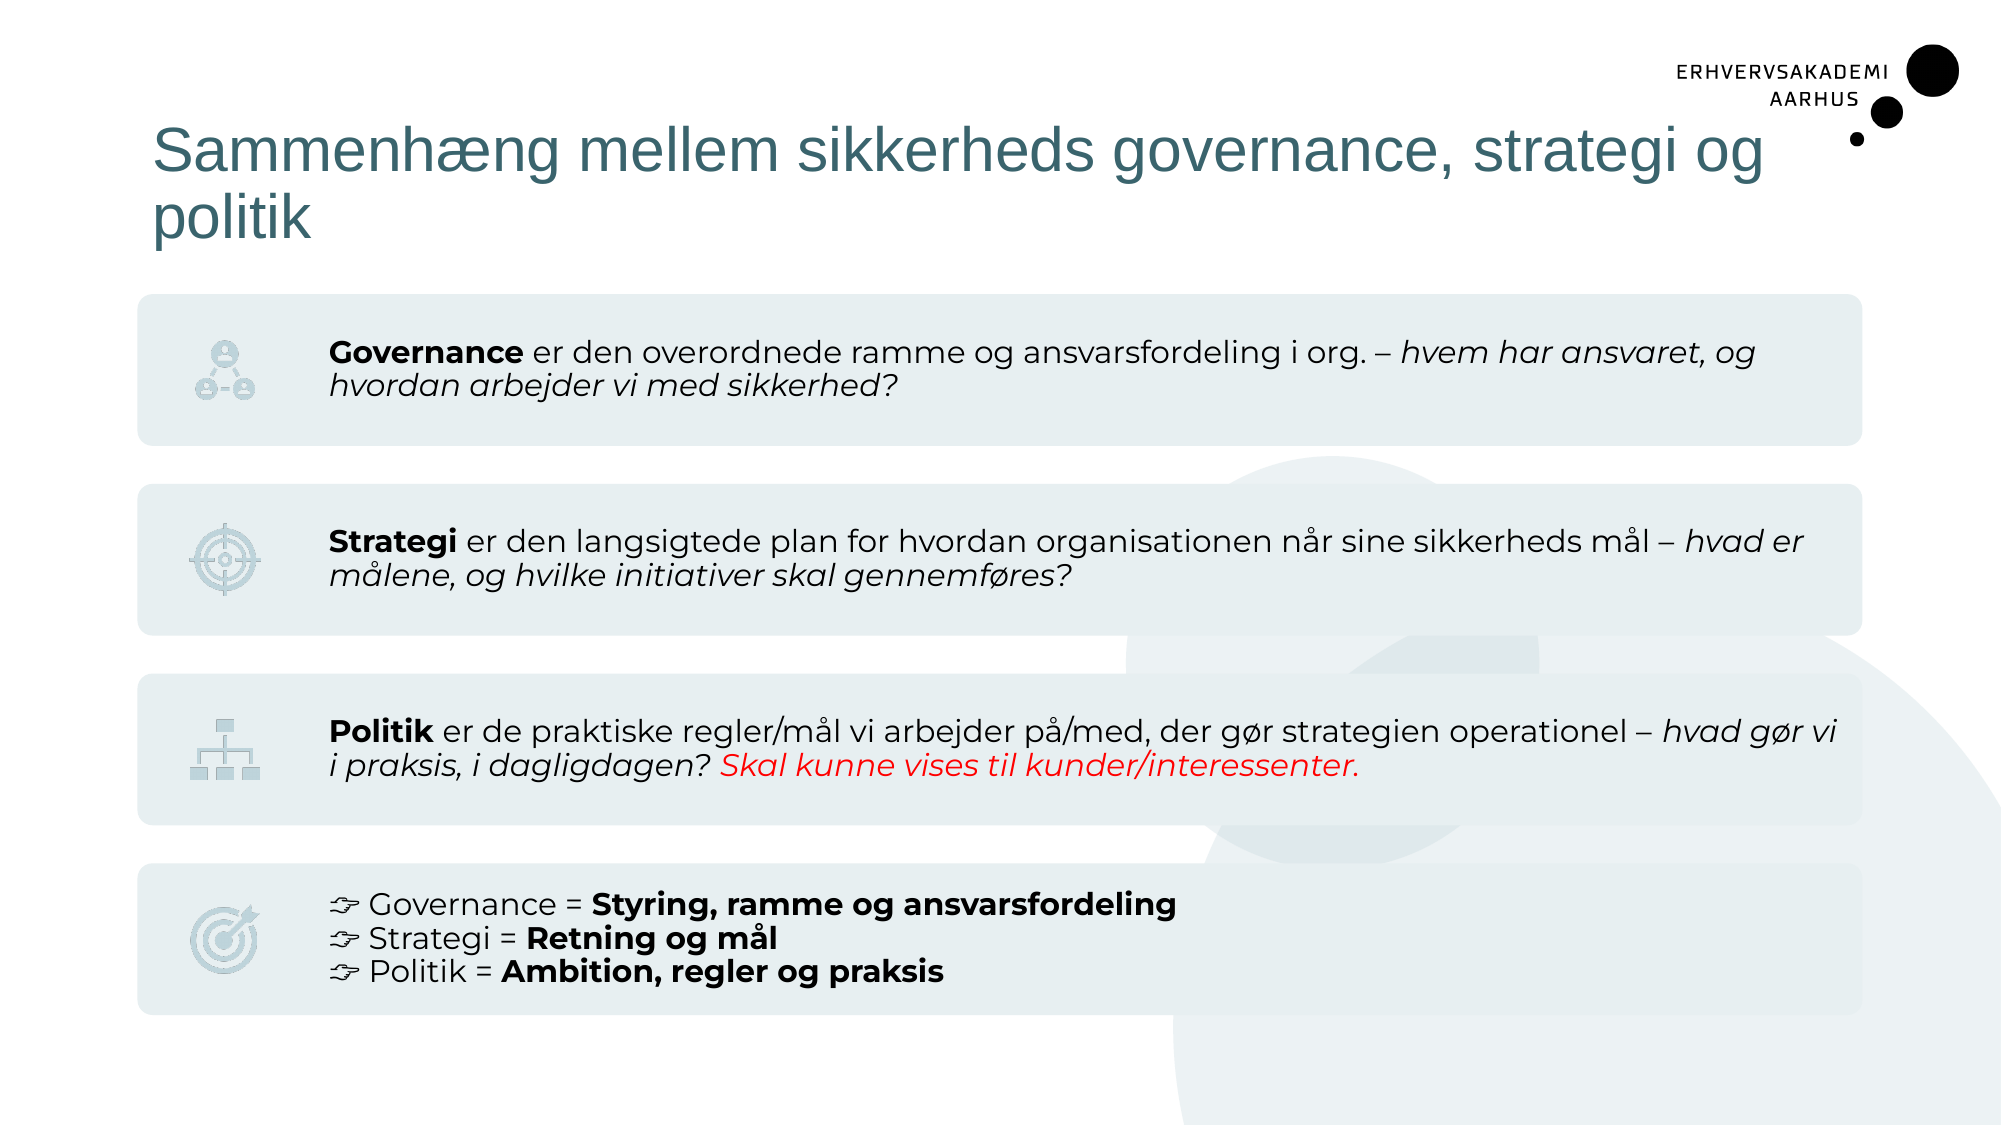

# Sammenhæng mellem sikkerheds governance, strategi og politik
Governance er den overordnede ramme og ansvarsfordeling i org. – hvem har ansvaret, og hvordan arbejder vi med sikkerhed?
Strategi er den langsigtede plan for hvordan organisationen når sine sikkerheds mål – hvad er målene, og hvilke initiativer skal gennemføres?
Politik er de praktiske regler/mål vi arbejder på/med, der gør strategien operationel – hvad gør vi i praksis, i dagligdagen? Skal kunne vises til kunder/interessenter.
👉 Governance = Styring, ramme og ansvarsfordeling
👉 Strategi = Retning og mål
👉 Politik = Ambition, regler og praksis